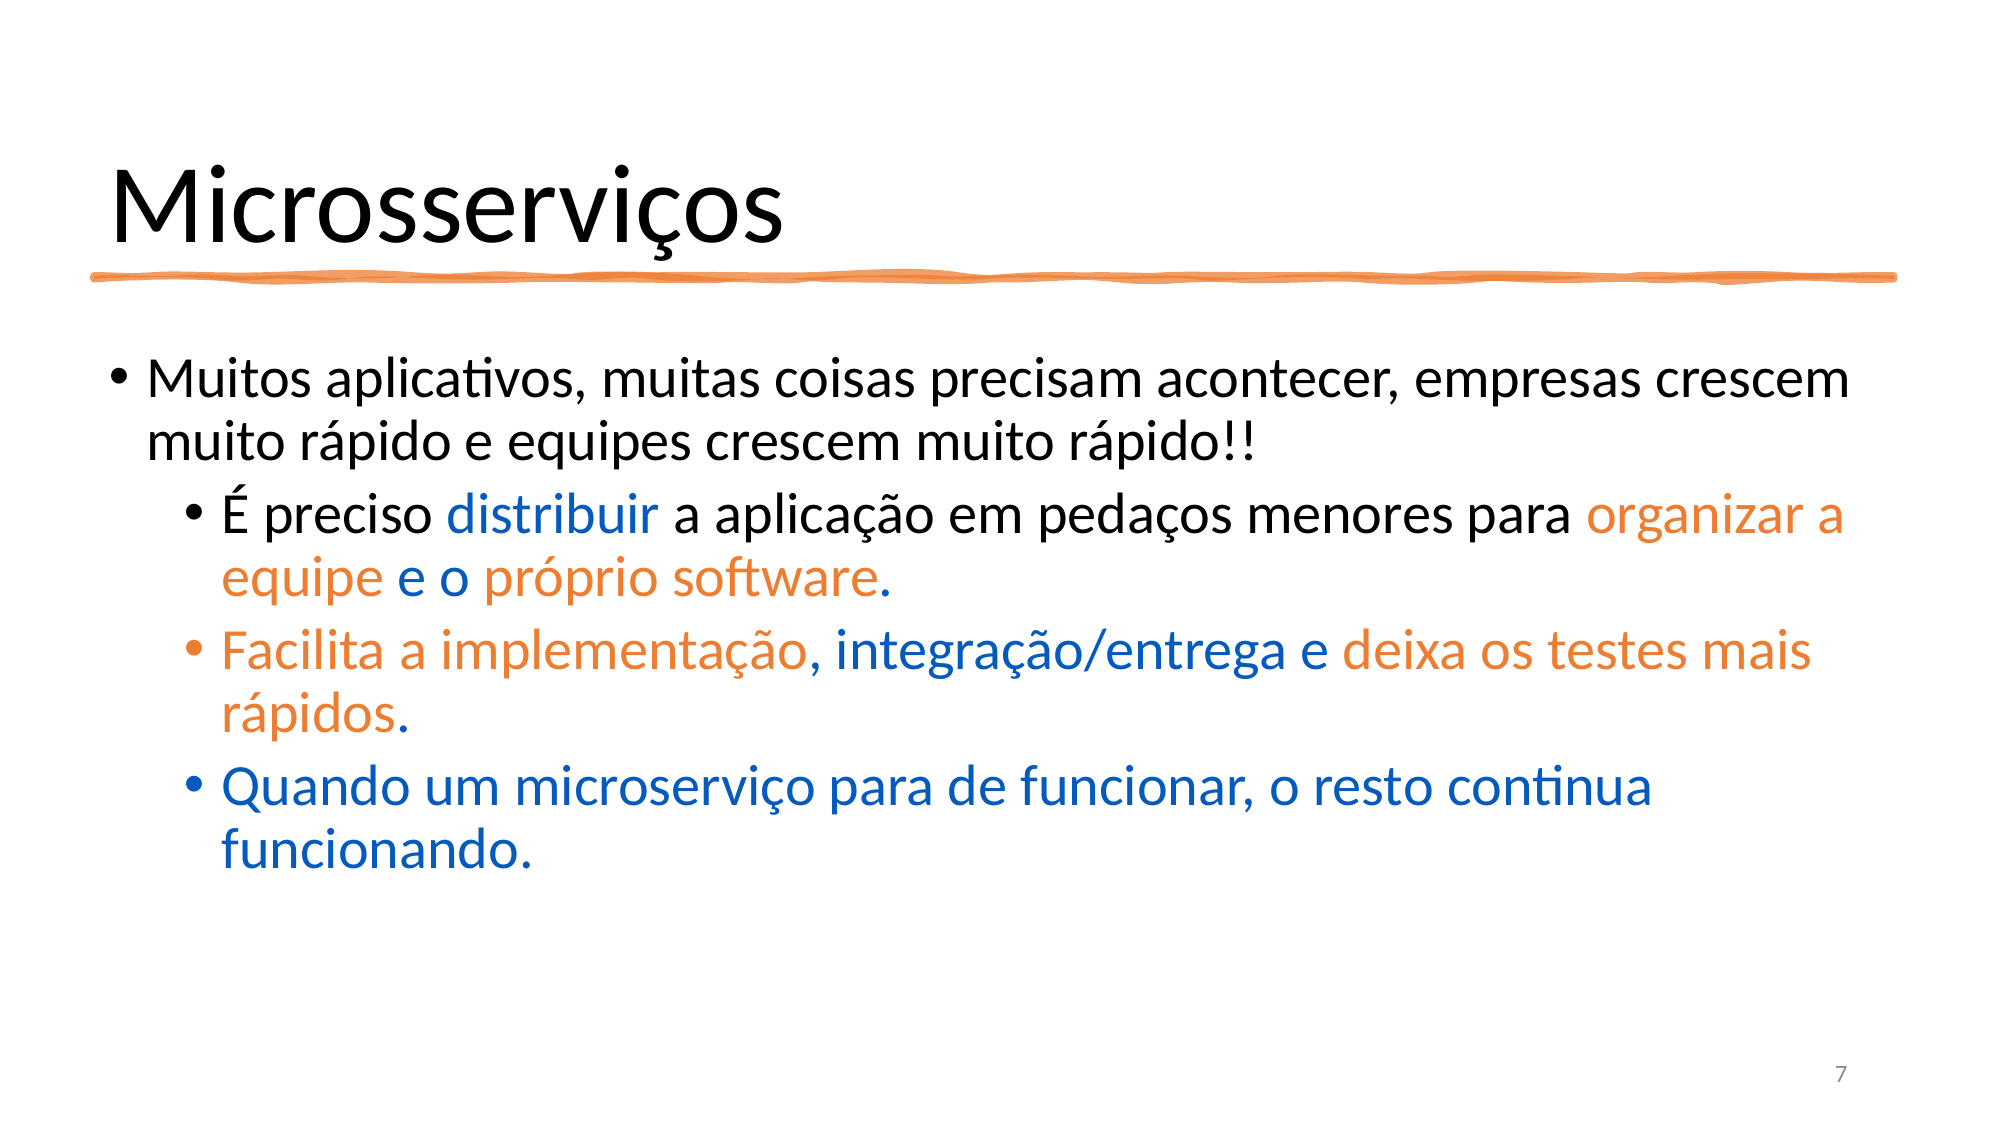

# Microsserviços

Muitos aplicativos, muitas coisas precisam acontecer, empresas crescem muito rápido e equipes crescem muito rápido!!
É preciso distribuir a aplicação em pedaços menores para organizar a equipe e o próprio software.
Facilita a implementação, integração/entrega e deixa os testes mais rápidos.
Quando um microserviço para de funcionar, o resto continua funcionando.

7